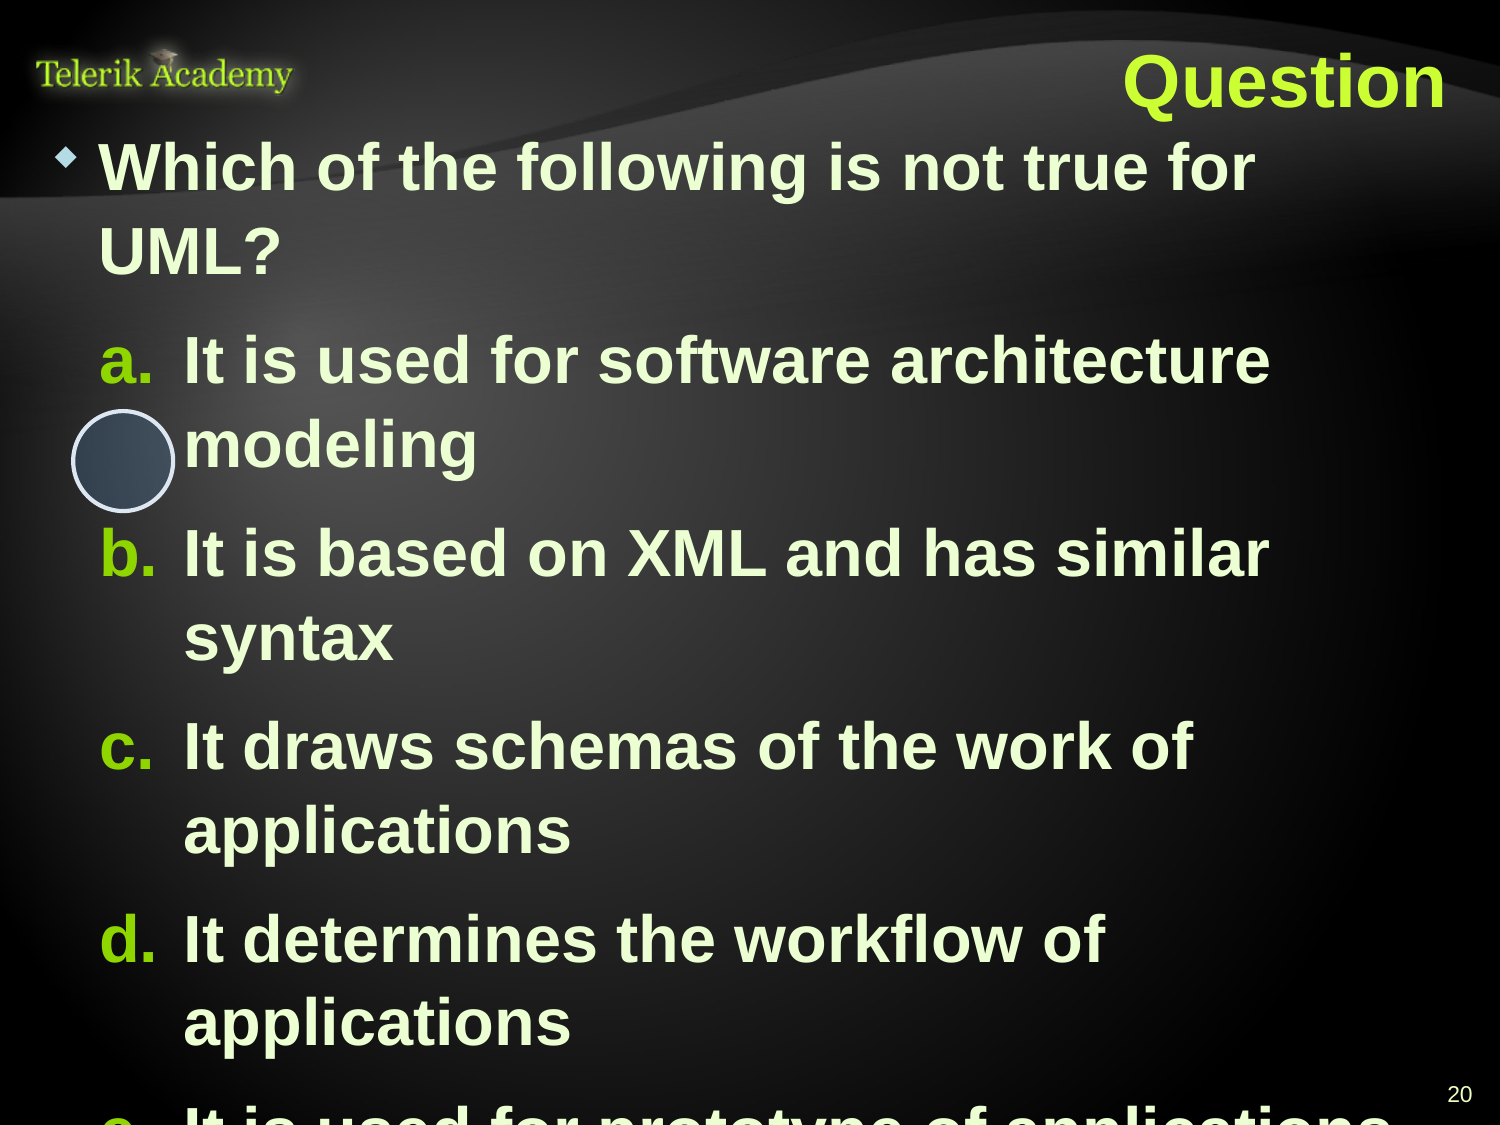

# Question
Which of the following is not true for UML?
It is used for software architecture modeling
It is based on XML and has similar syntax
It draws schemas of the work of  applications
It determines the workflow of applications
It is used for prototype of applications creations

20